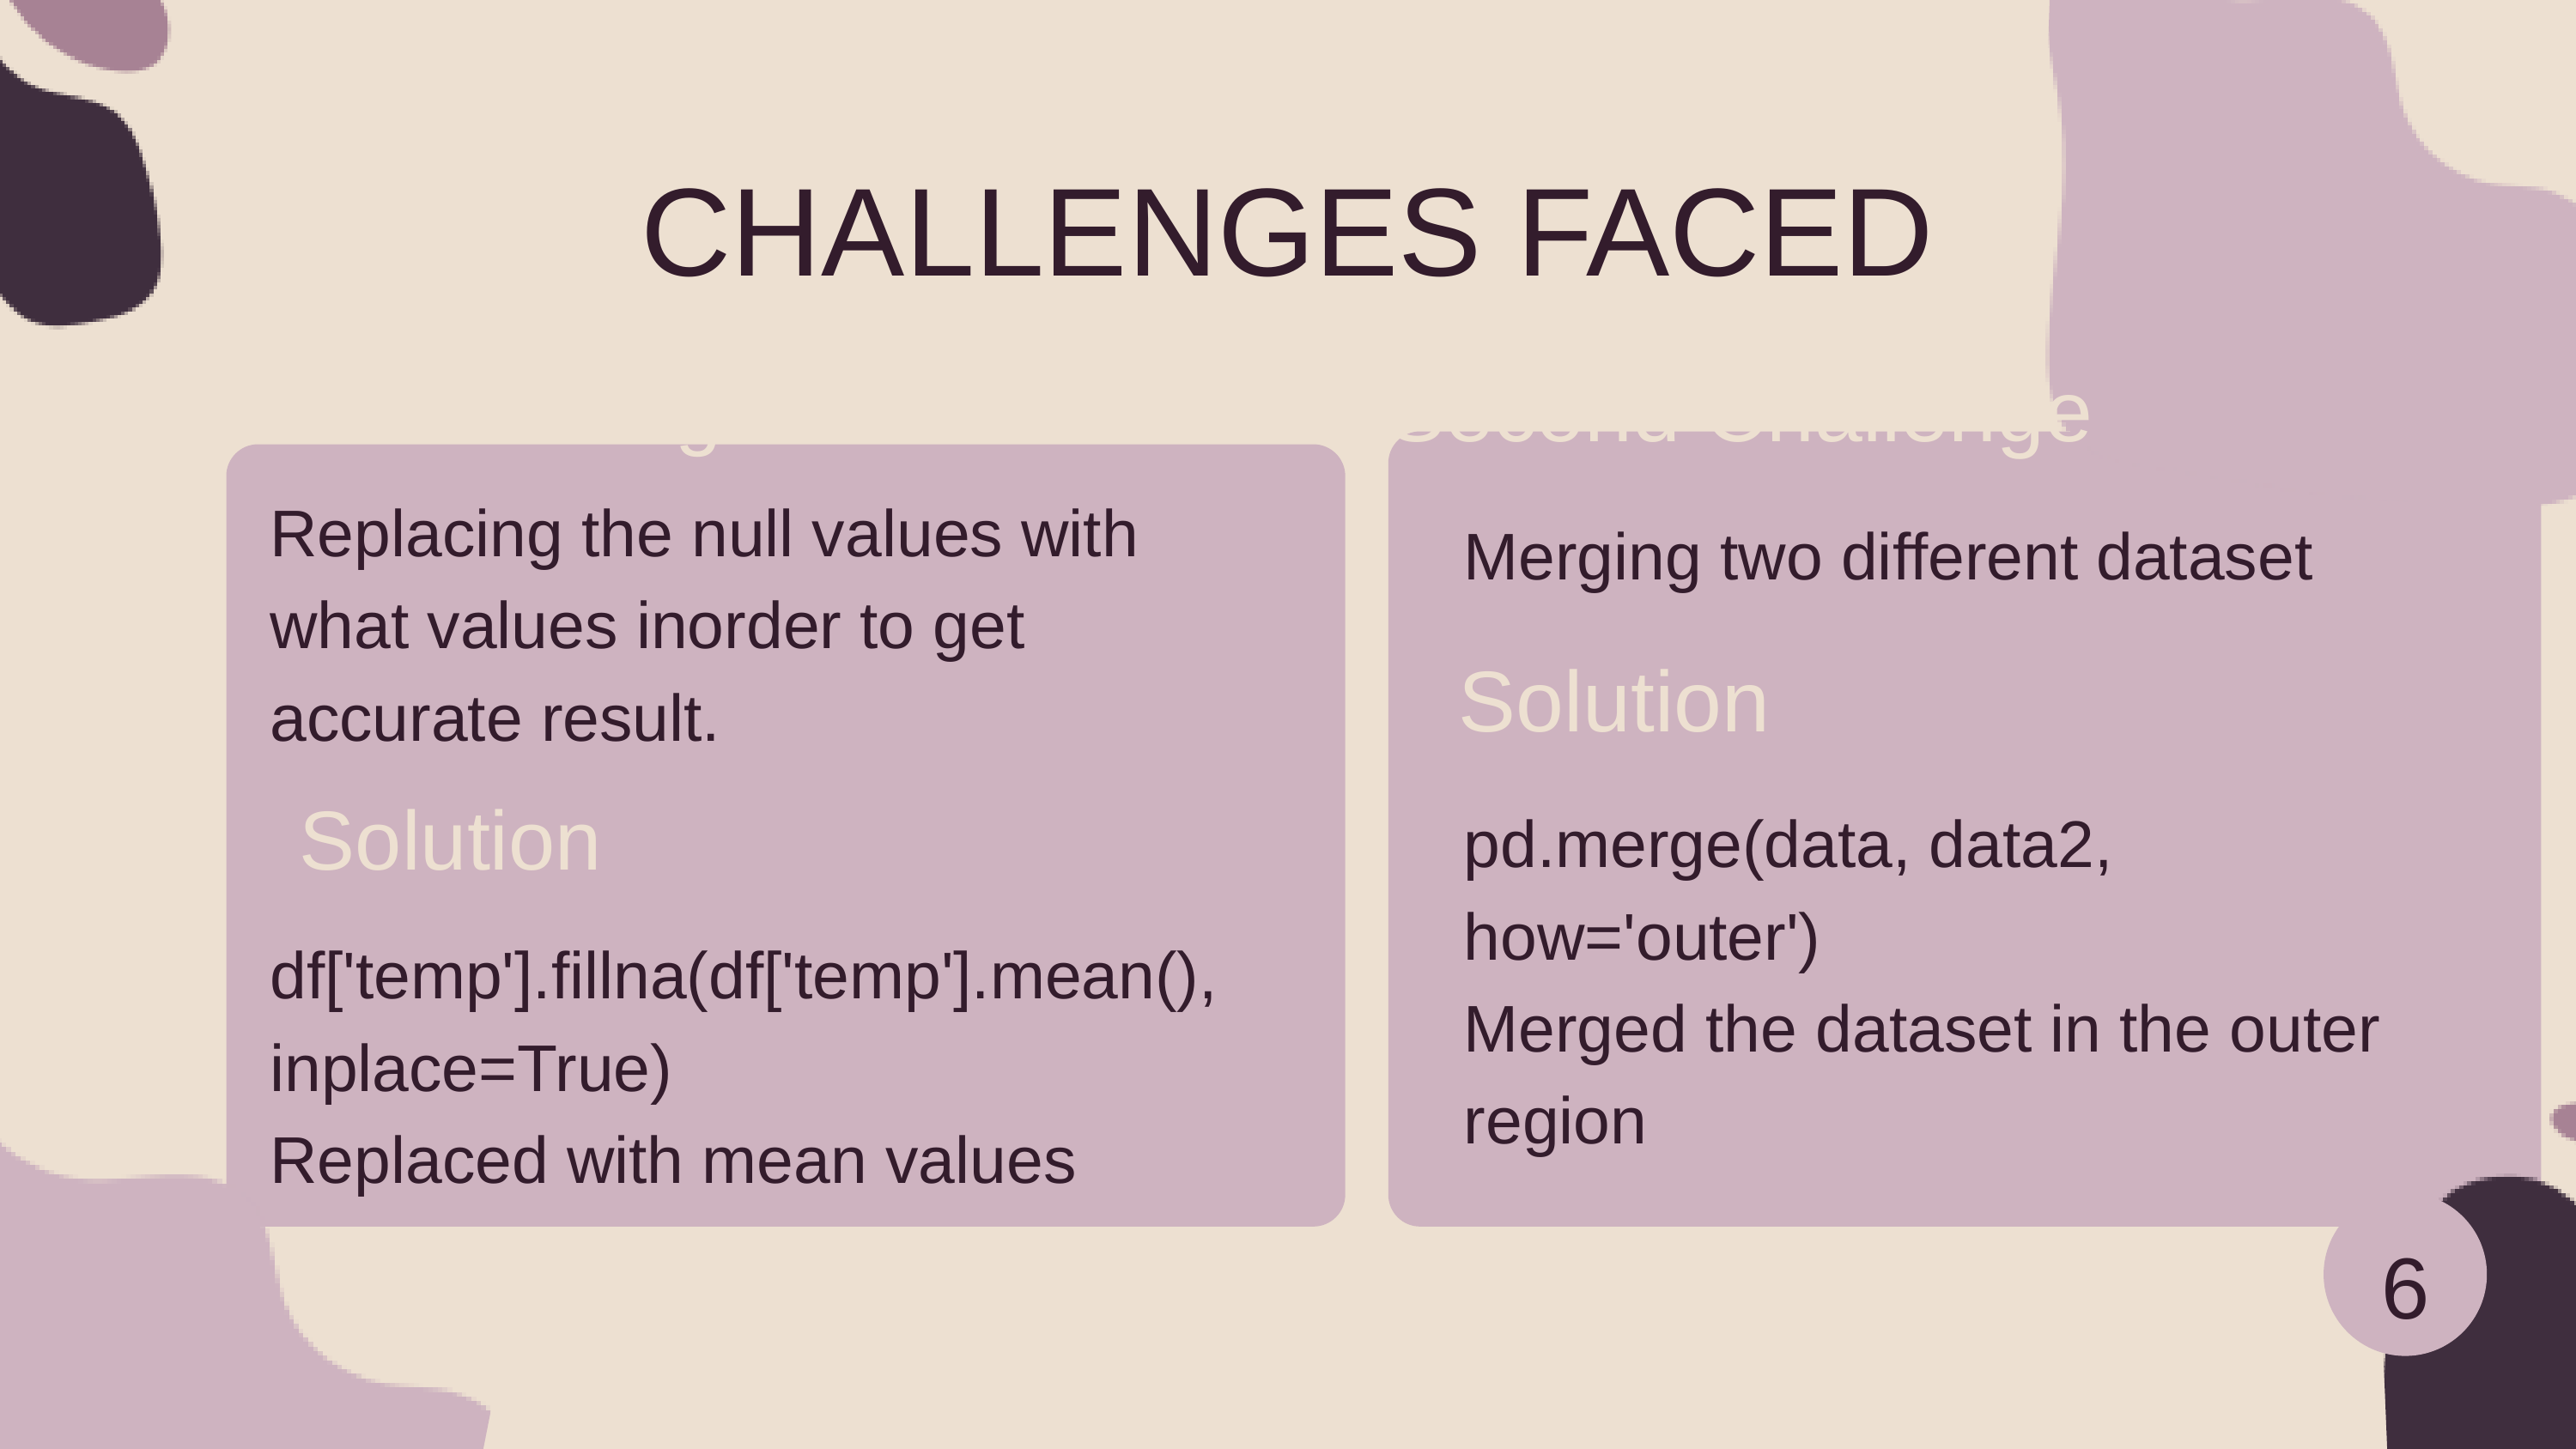

CHALLENGES FACED
First Challenge
Replacing the null values with what values inorder to get accurate result.
Solution
df['temp'].fillna(df['temp'].mean(), inplace=True)
Replaced with mean values

Second Challenge
Merging two different dataset
Solution
pd.merge(data, data2, how='outer')
Merged the dataset in the outer region

Replacing the null value with what to get the accurate results

6